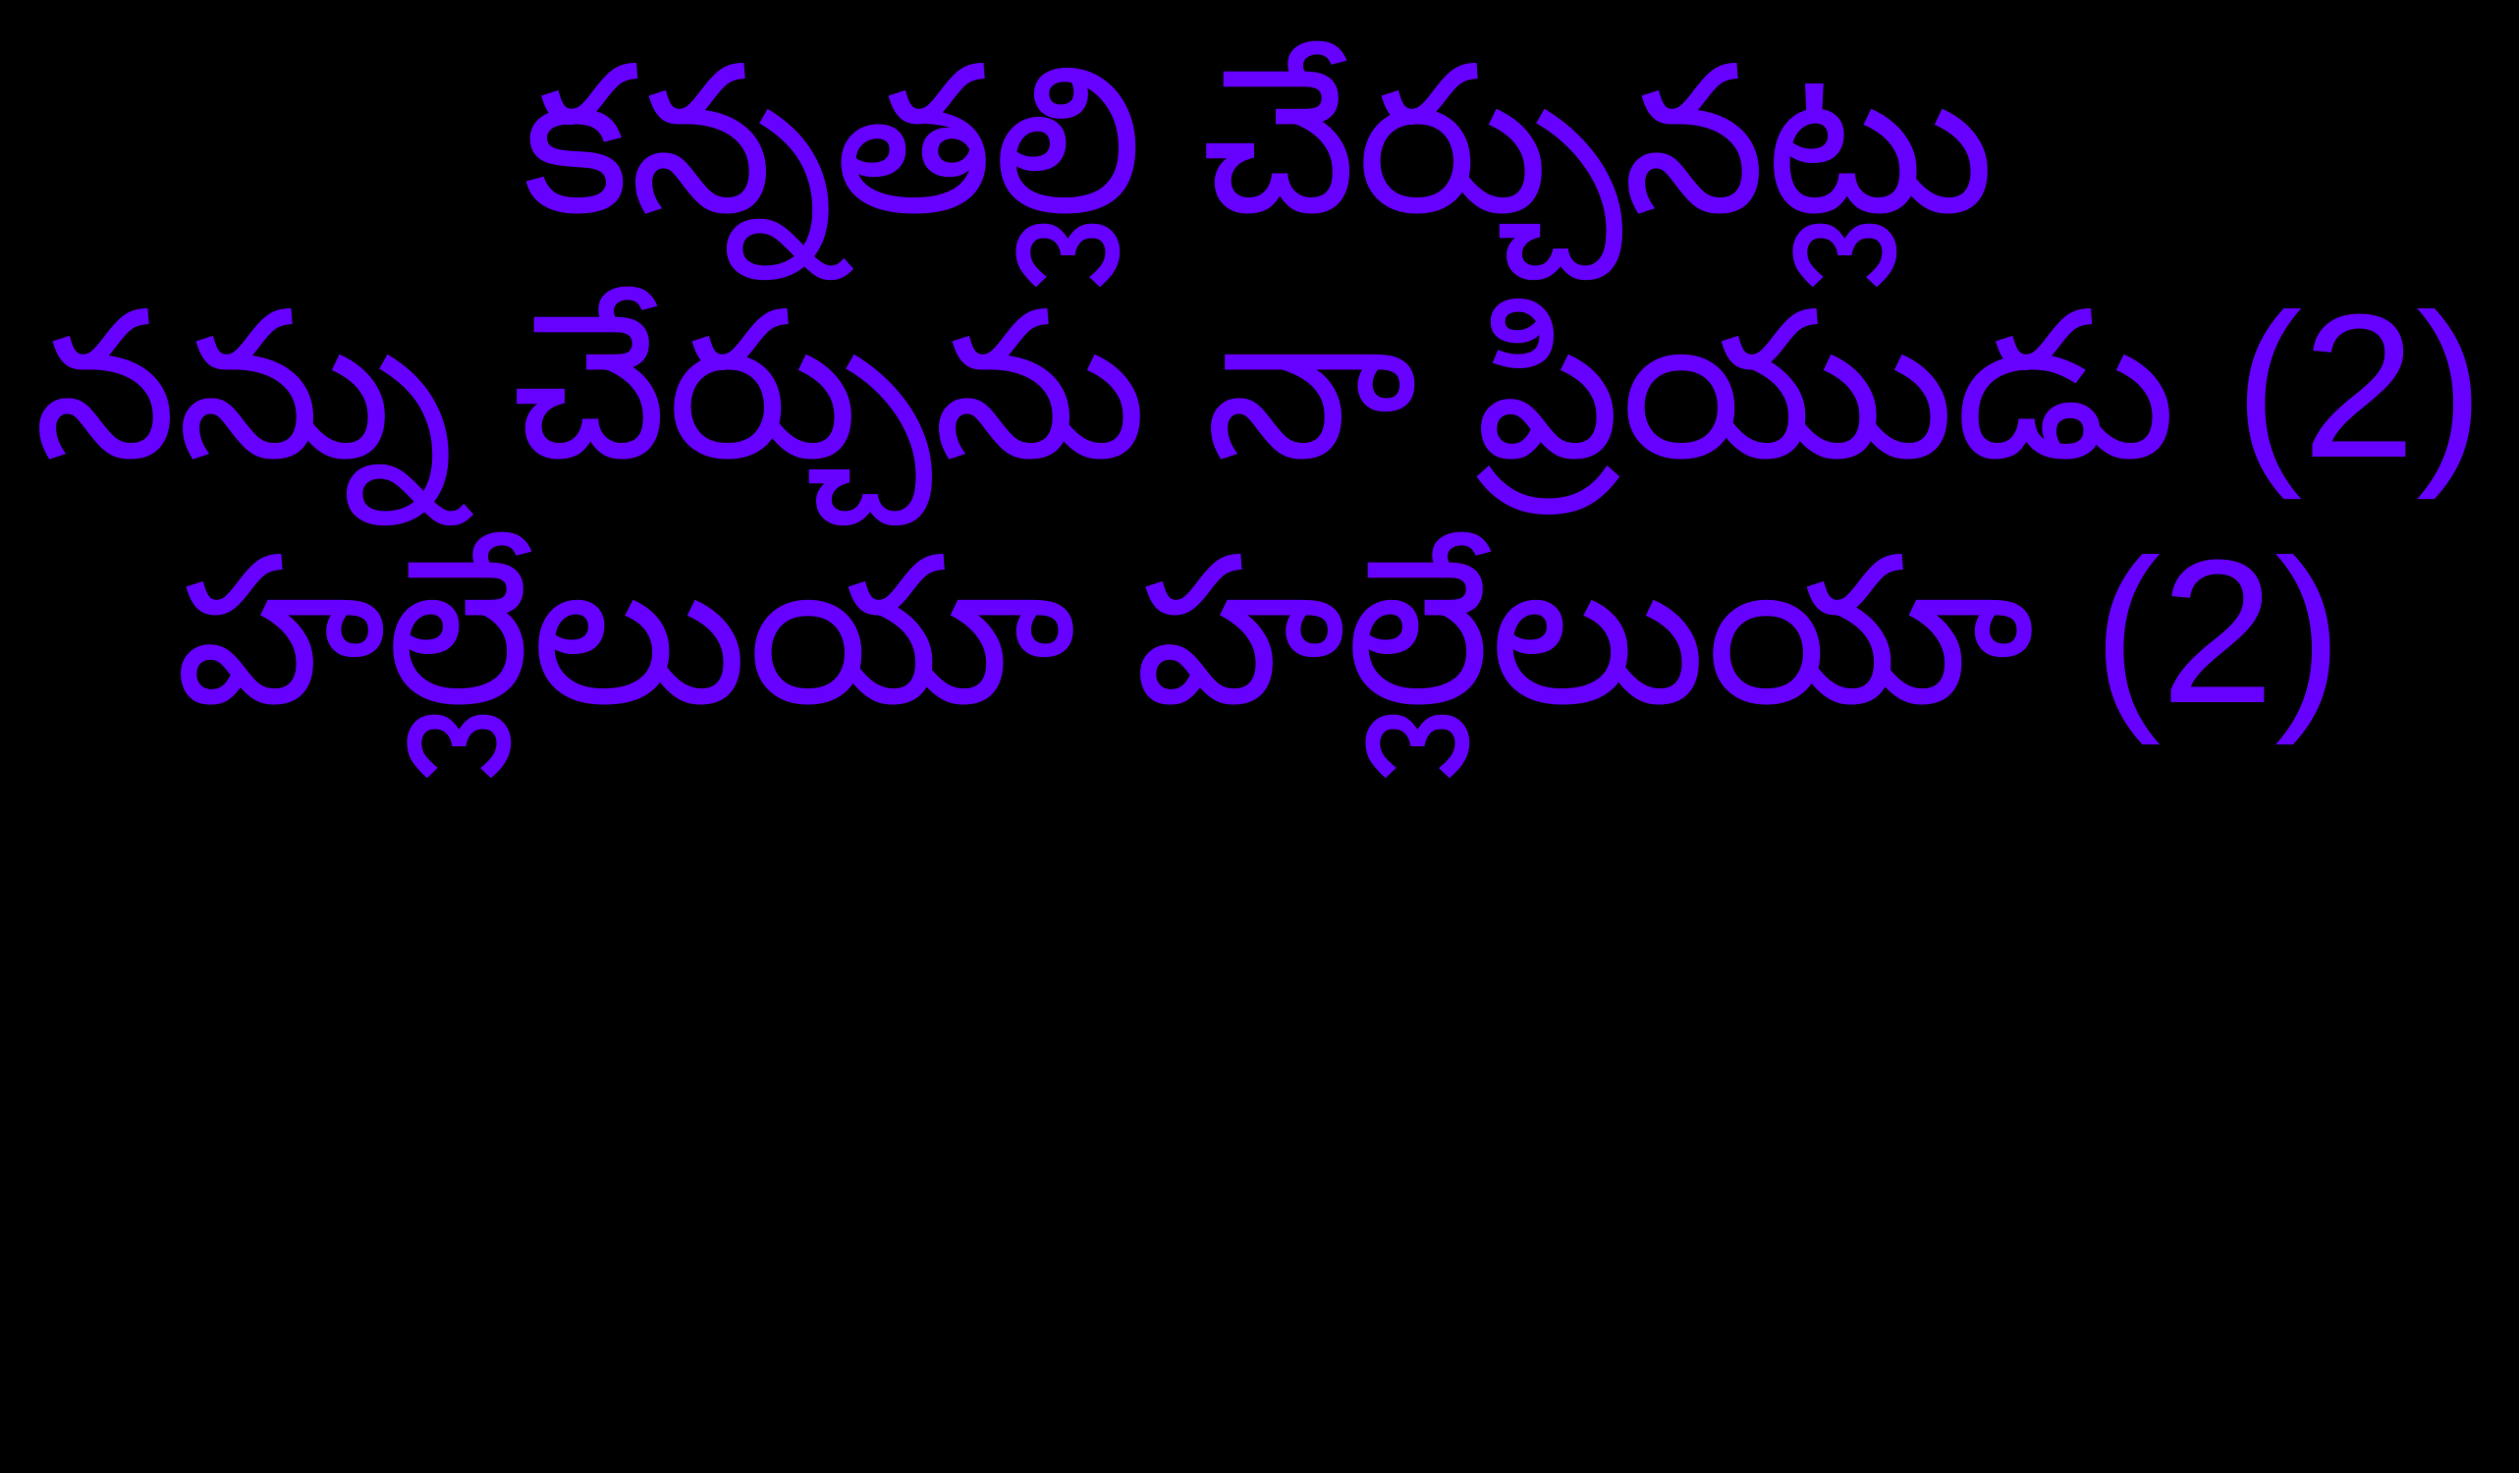

కన్నతల్లి చేర్చునట్లు
నన్ను చేర్చును నా ప్రియుడు (2)
హల్లేలుయా హల్లేలుయా (2)